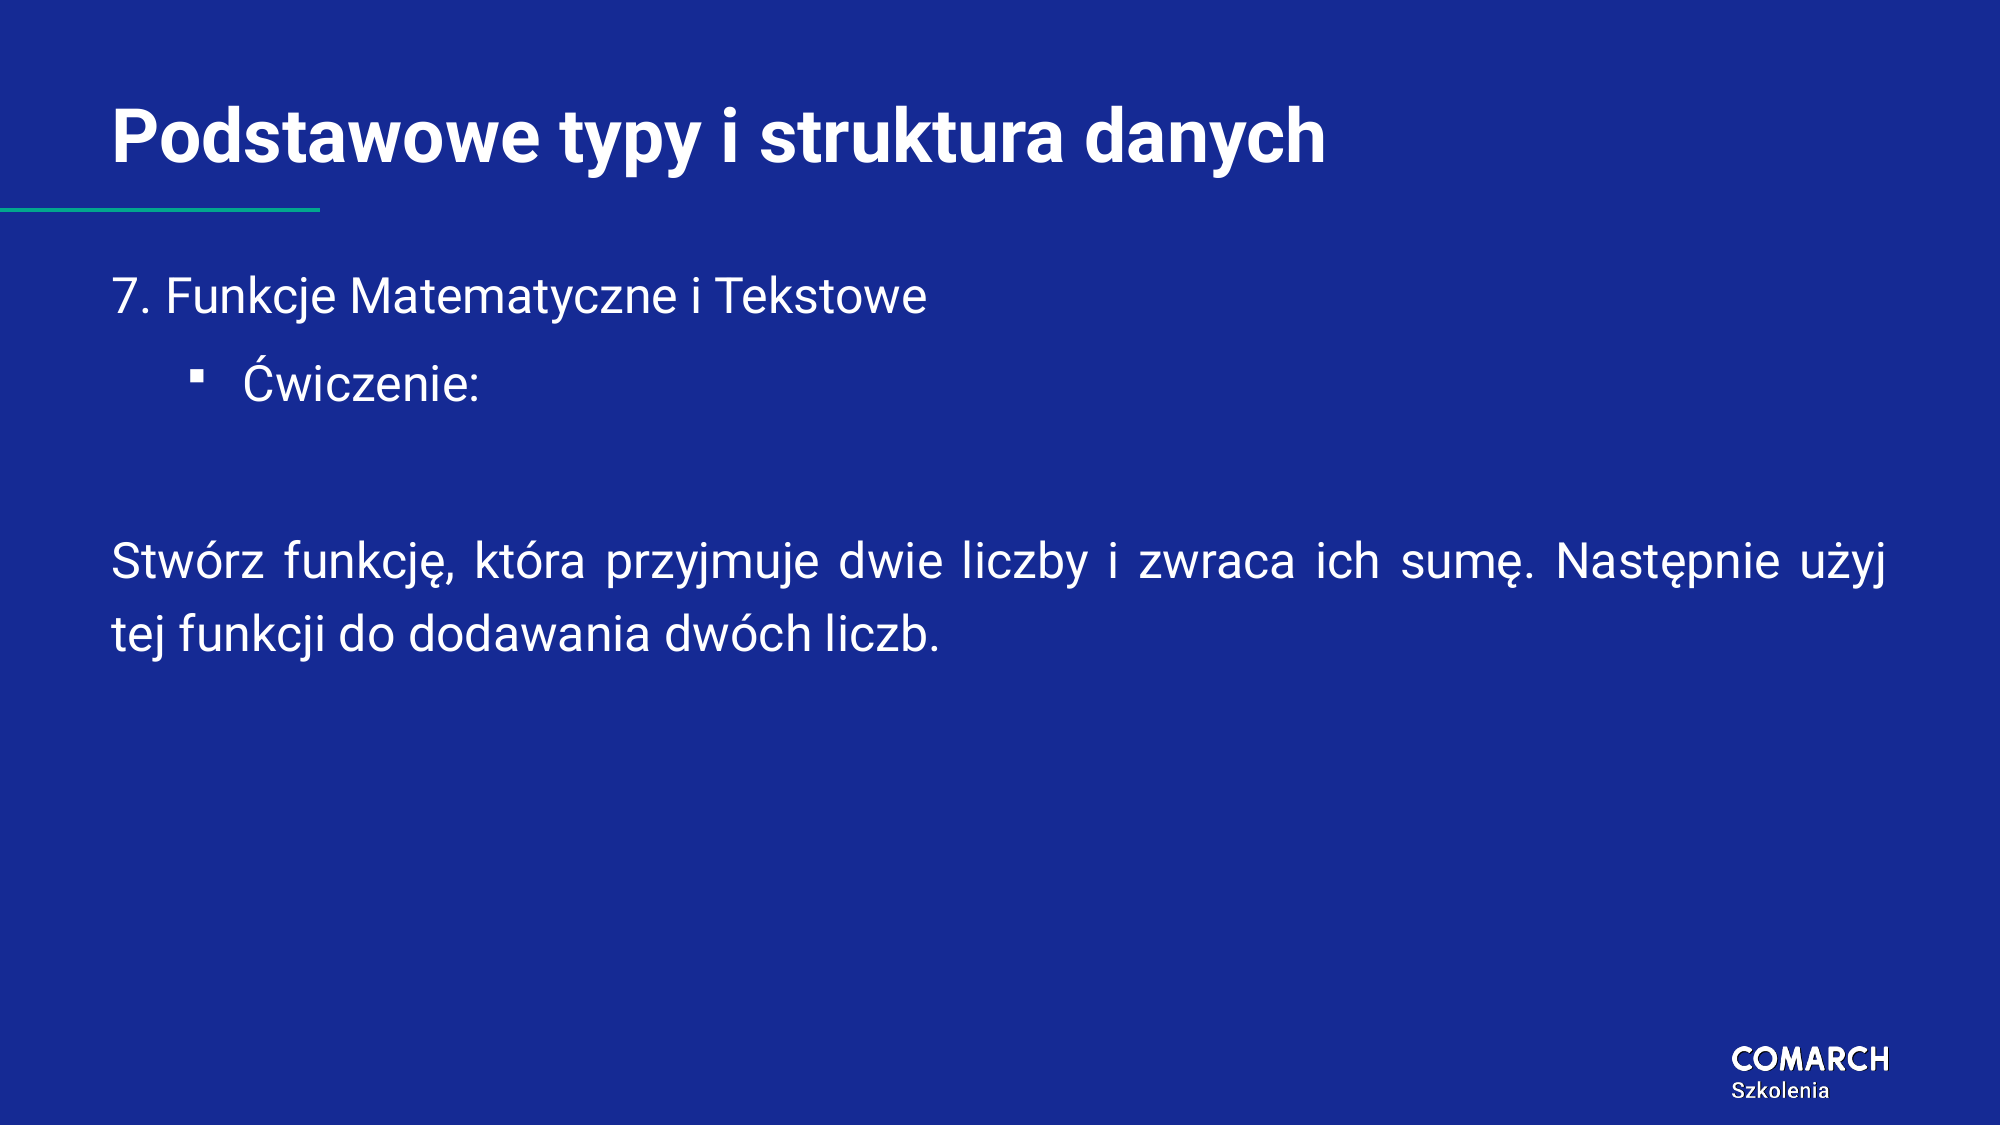

# Podstawowe typy i struktura danych
7. Funkcje Matematyczne i Tekstowe
Ćwiczenie:

Stwórz funkcję, która przyjmuje dwie liczby i zwraca ich sumę. Następnie użyj tej funkcji do dodawania dwóch liczb.